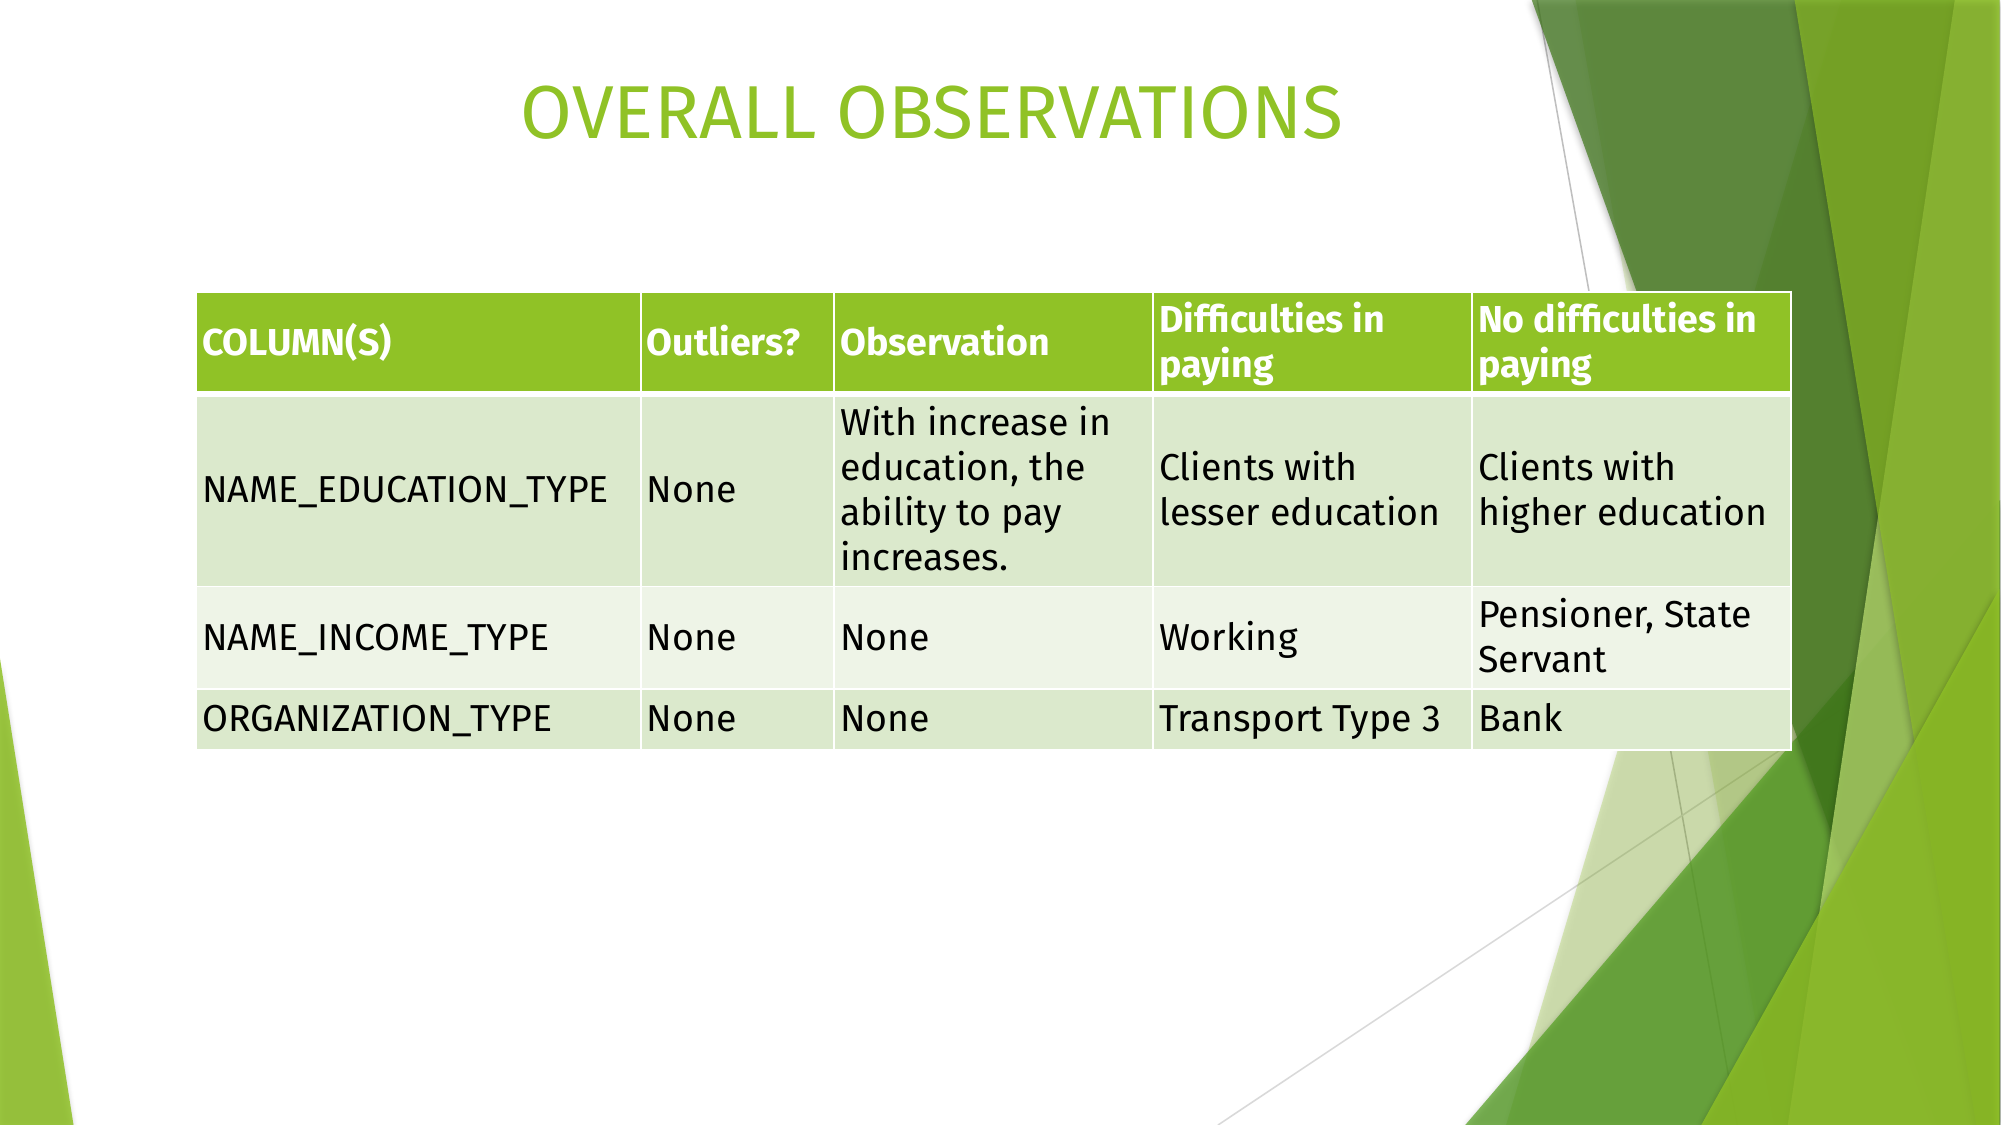

# OVERALL OBSERVATIONS

| COLUMN(S) | Outliers? | Observation | Difficulties in paying | No difficulties in paying |
| --- | --- | --- | --- | --- |
| NAME\_EDUCATION\_TYPE | None | With increase in education, the ability to pay increases. | Clients with lesser education | Clients with higher education |
| NAME\_INCOME\_TYPE | None | None | Working | Pensioner, State Servant |
| ORGANIZATION\_TYPE | None | None | Transport Type 3 | Bank |